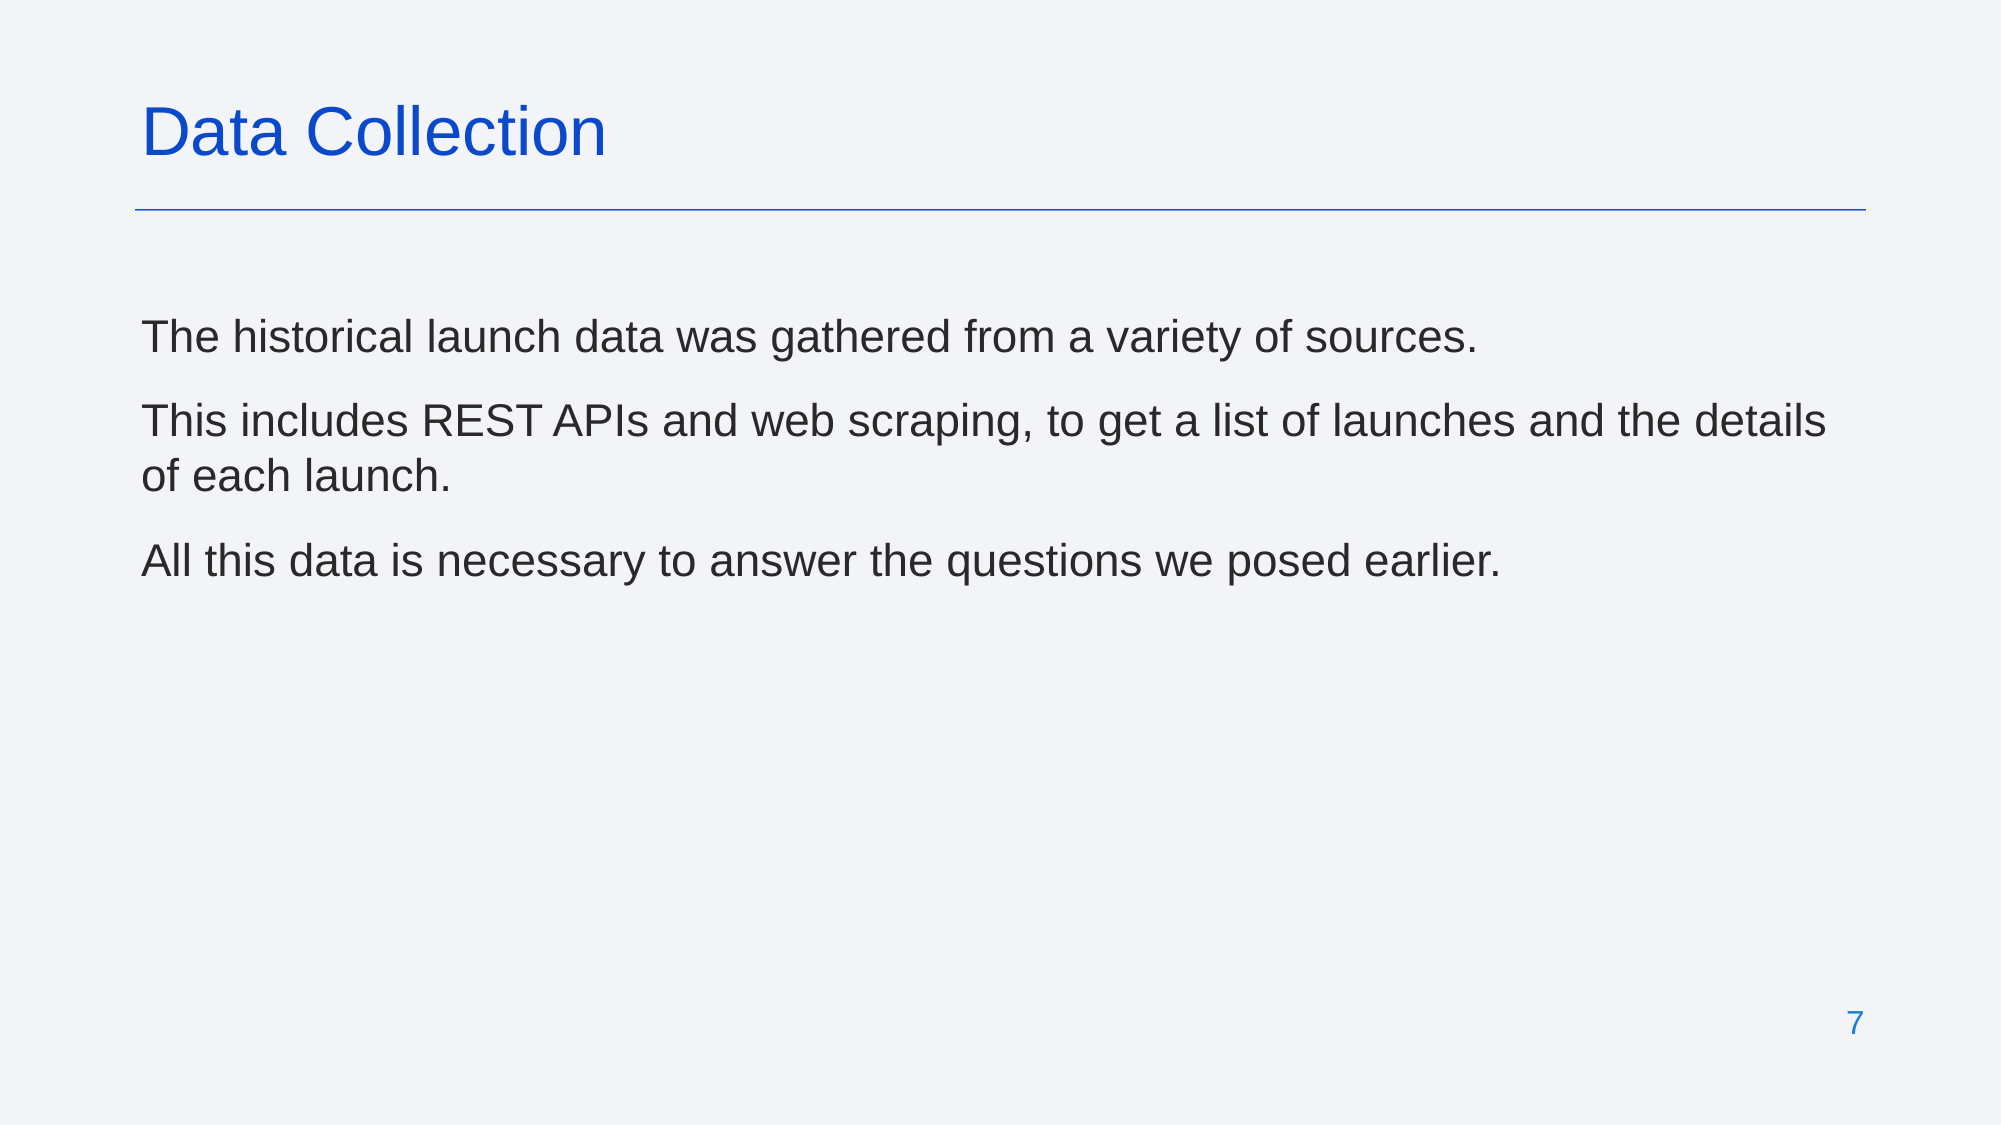

Data Collection
The historical launch data was gathered from a variety of sources.
This includes REST APIs and web scraping, to get a list of launches and the details of each launch.
All this data is necessary to answer the questions we posed earlier.

7